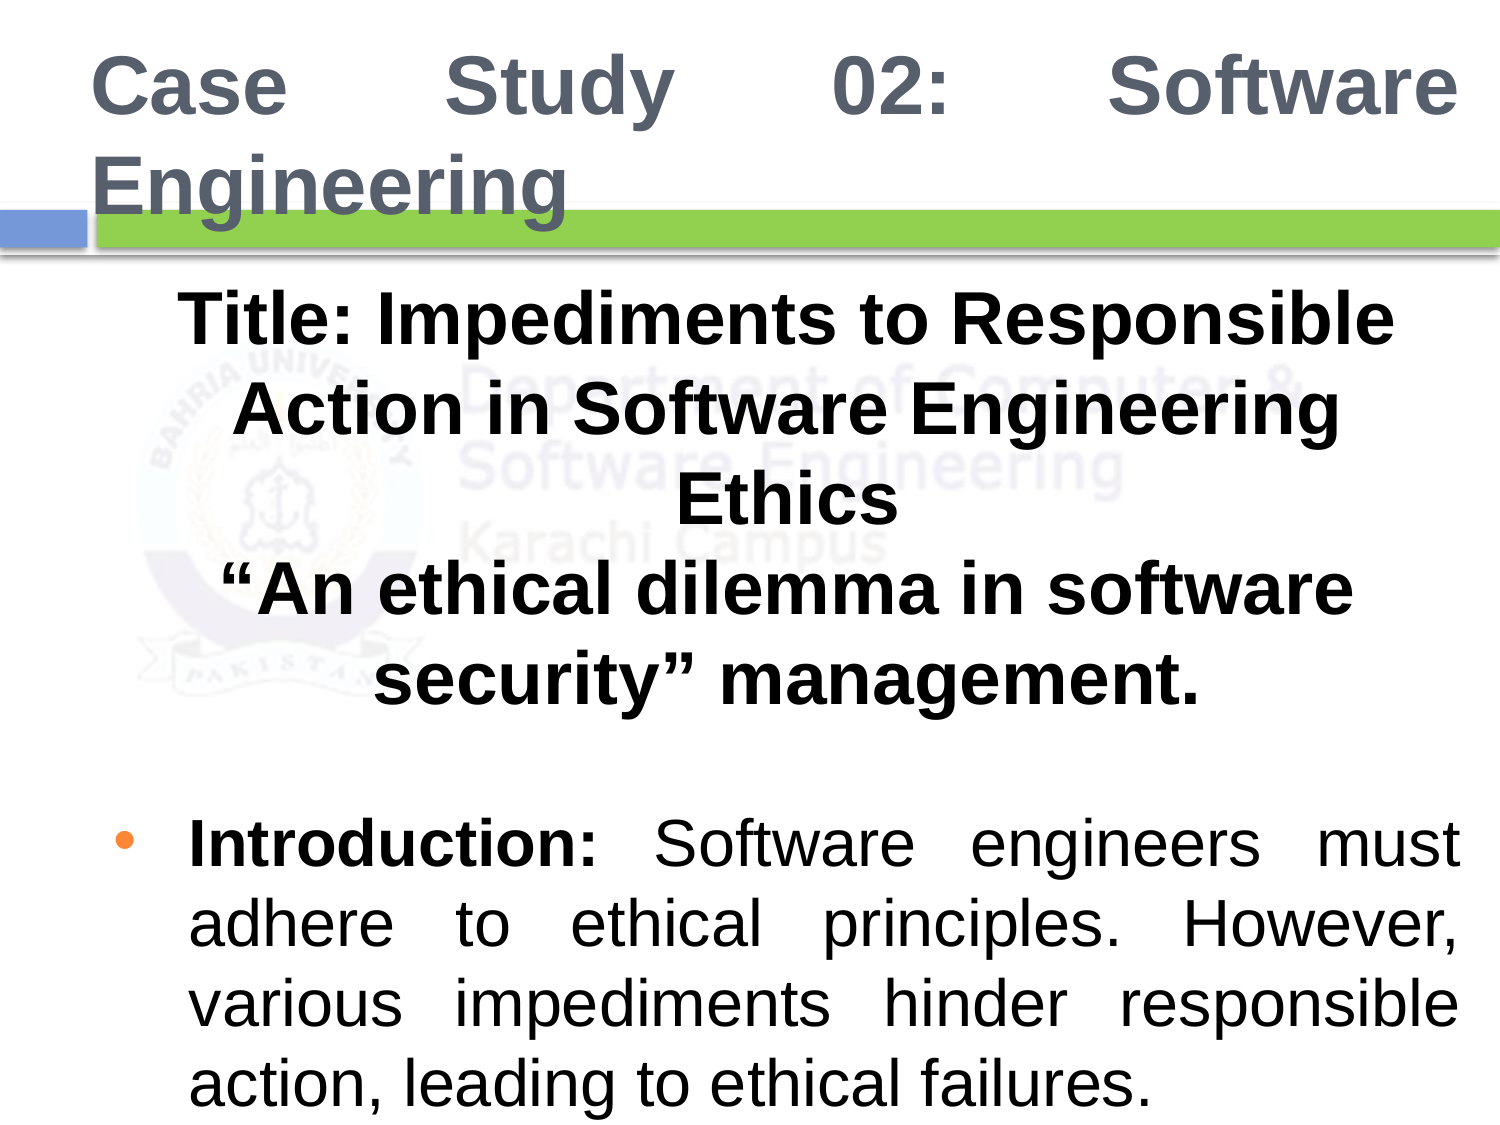

# Case Study 02: Software Engineering
Title: Impediments to Responsible Action in Software Engineering Ethics
“An ethical dilemma in software security” management.

Introduction: Software engineers must adhere to ethical principles. However, various impediments hinder responsible action, leading to ethical failures.